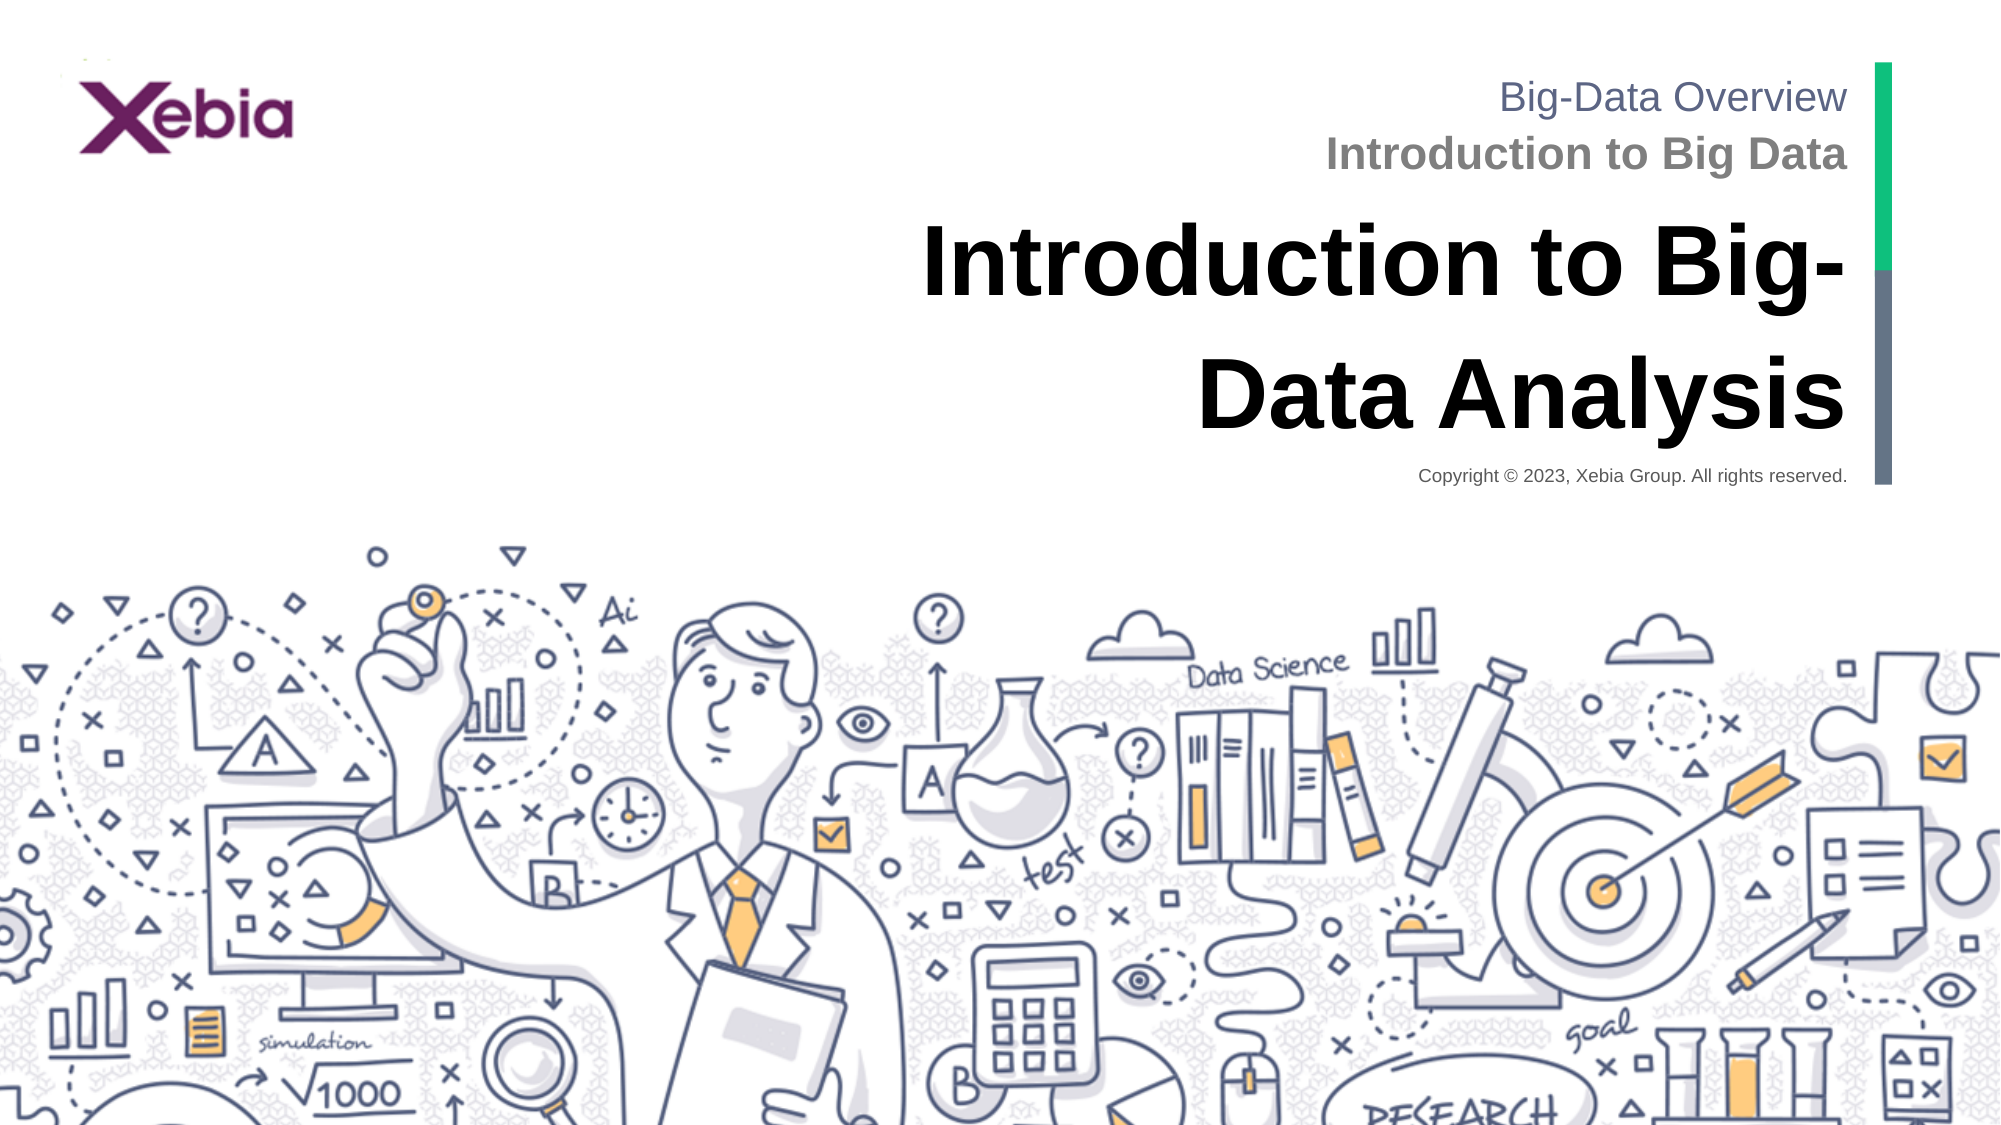

Introduction to Big Data
Introduction to Big-Data Analysis